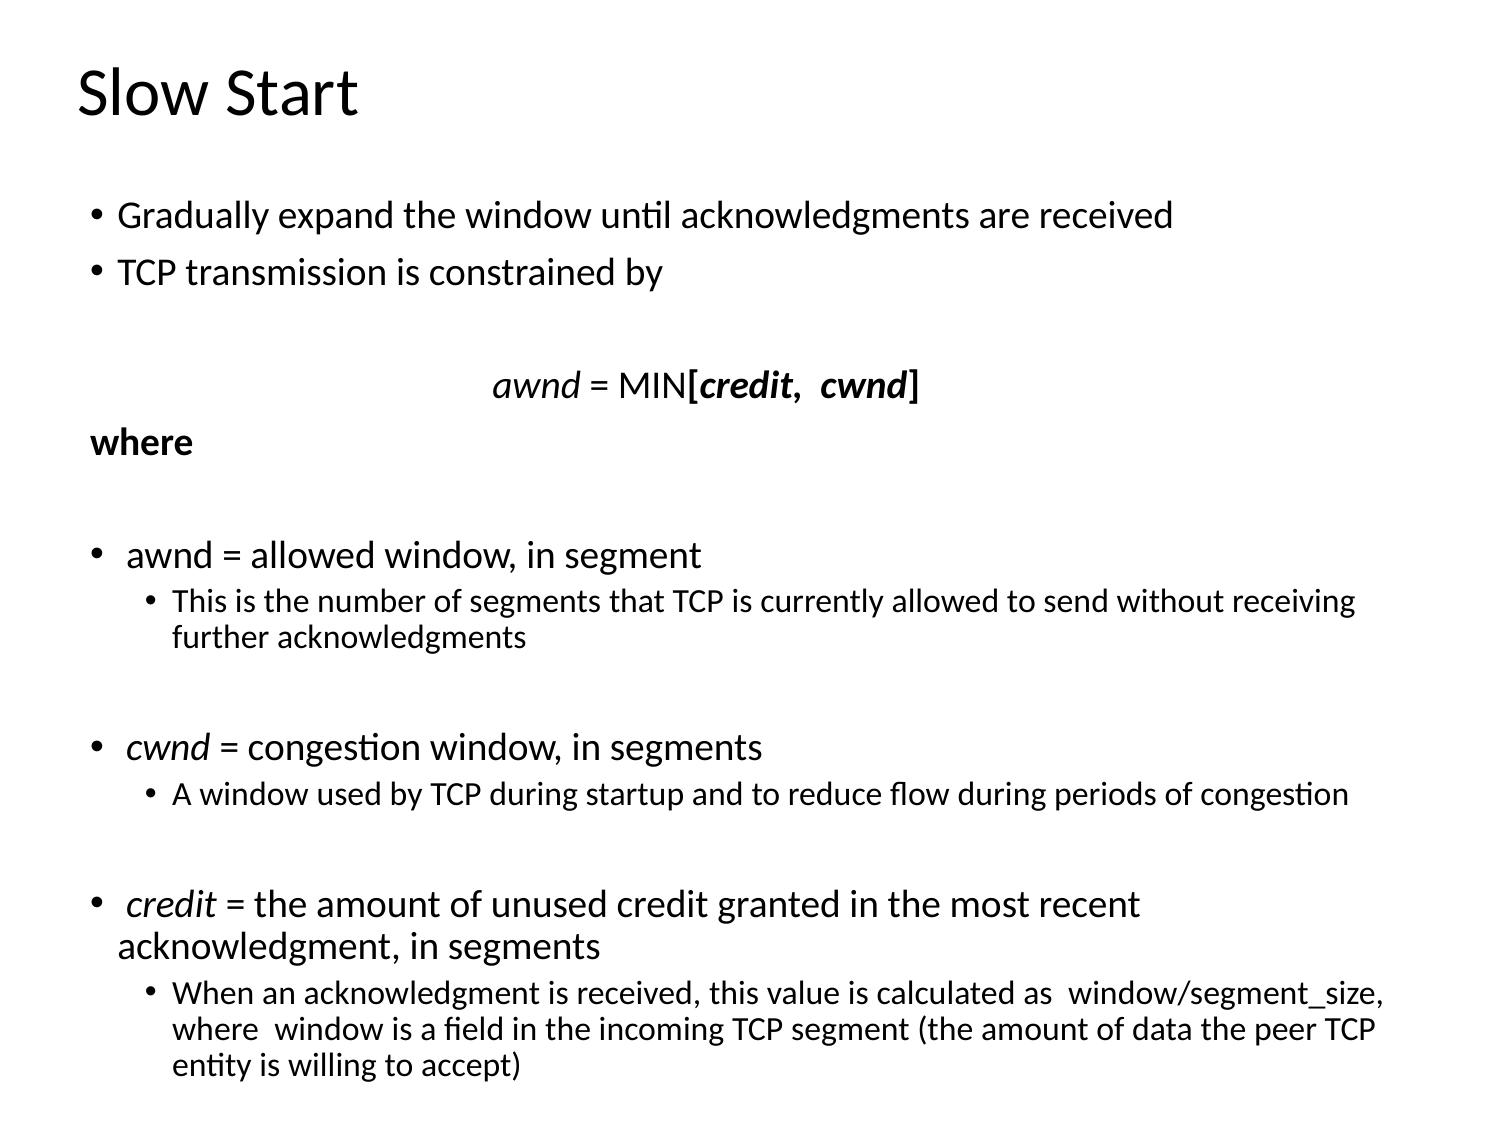

# Slow Start
Gradually expand the window until acknowledgments are received
TCP transmission is constrained by

awnd = MIN[credit,  cwnd]
where

 awnd = allowed window, in segment
This is the number of segments that TCP is currently allowed to send without receiving further acknowledgments

 cwnd = congestion window, in segments
A window used by TCP during startup and to reduce flow during periods of congestion

 credit = the amount of unused credit granted in the most recent acknowledgment, in segments
When an acknowledgment is received, this value is calculated as  window/segment_size, where  window is a field in the incoming TCP segment (the amount of data the peer TCP entity is willing to accept)